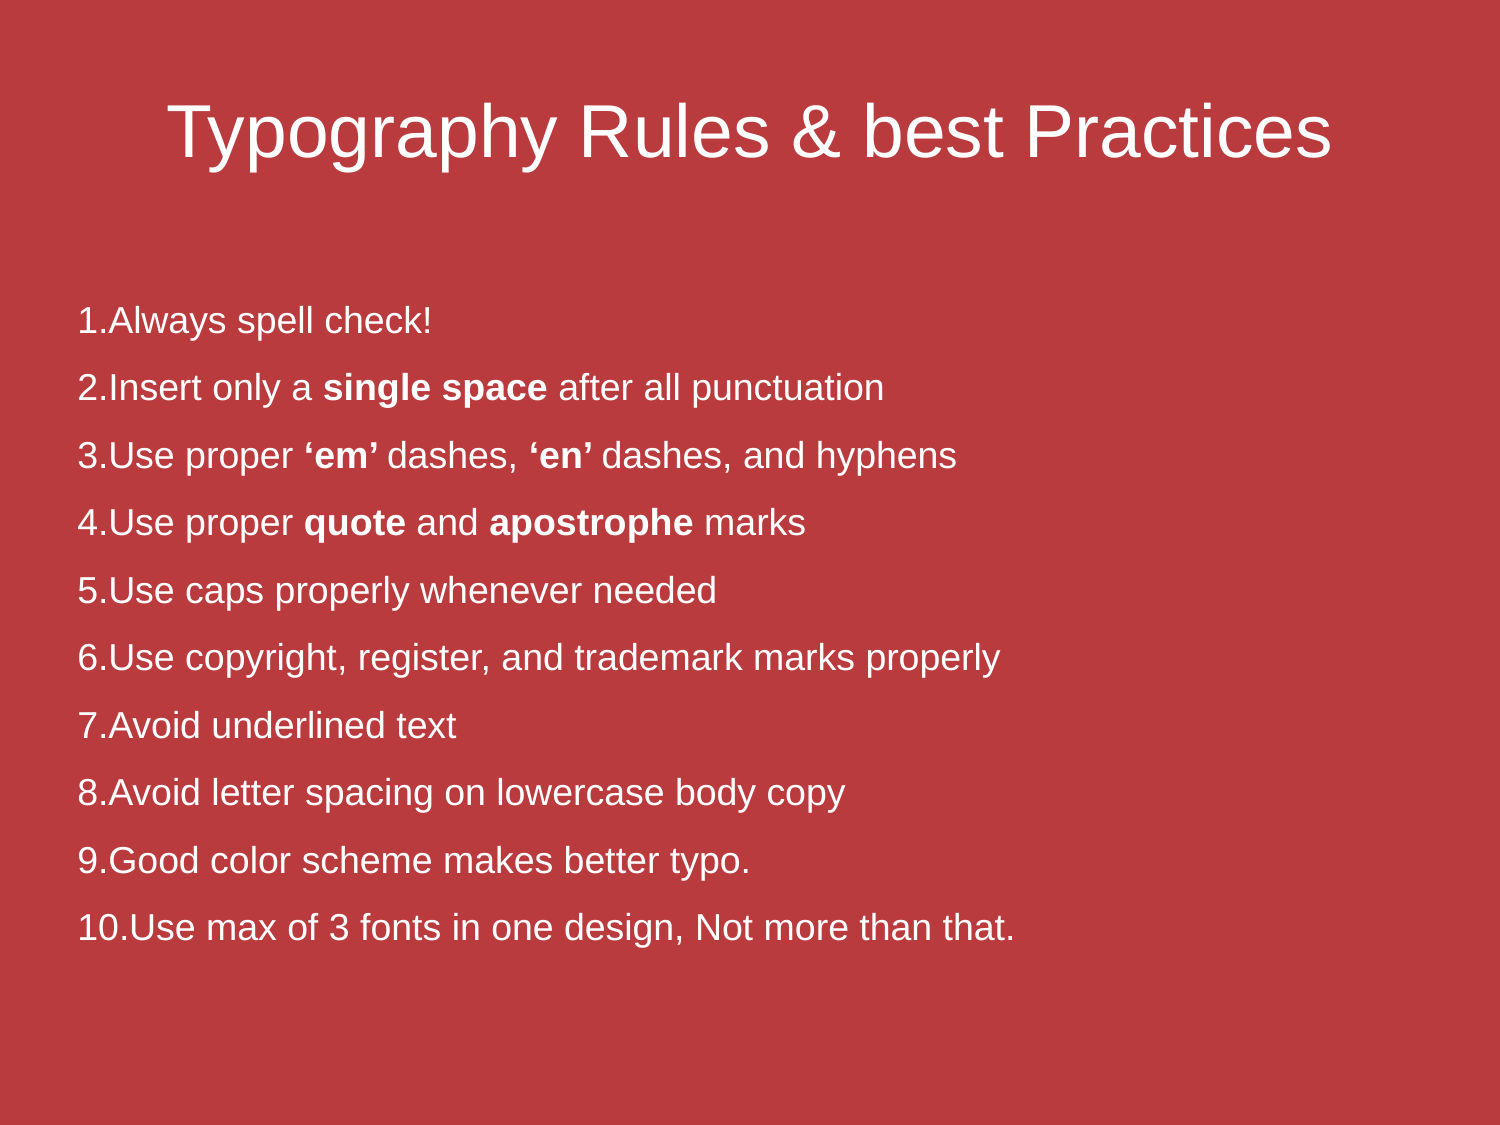

#
Typography Rules & best Practices

Always spell check!
Insert only a single space after all punctuation
Use proper ‘em’ dashes, ‘en’ dashes, and hyphens
Use proper quote and apostrophe marks
Use caps properly whenever needed
Use copyright, register, and trademark marks properly
Avoid underlined text
Avoid letter spacing on lowercase body copy
Good color scheme makes better typo.
Use max of 3 fonts in one design, Not more than that.

36